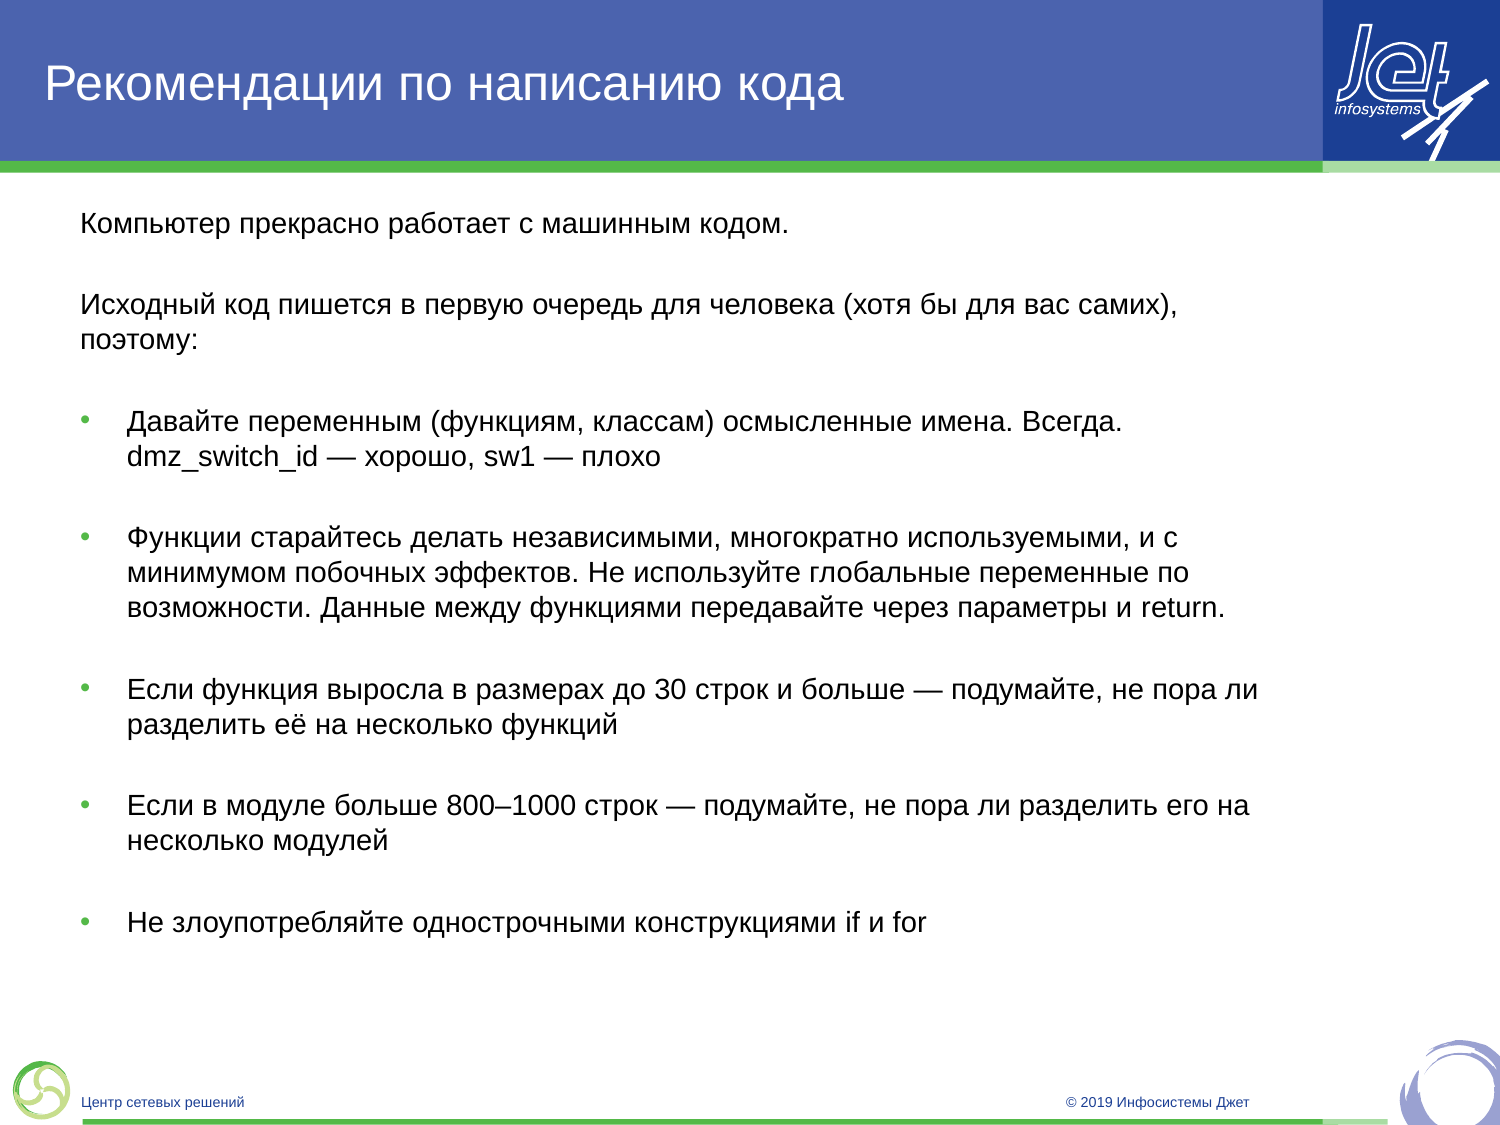

# Рекомендации по написанию кода
Компьютер прекрасно работает с машинным кодом.

Исходный код пишется в первую очередь для человека (хотя бы для вас самих), поэтому:

Давайте переменным (функциям, классам) осмысленные имена. Всегда. dmz_switch_id — хорошо, sw1 — плохо

Функции старайтесь делать независимыми, многократно используемыми, и с минимумом побочных эффектов. Не используйте глобальные переменные по возможности. Данные между функциями передавайте через параметры и return.

Если функция выросла в размерах до 30 строк и больше — подумайте, не пора ли разделить её на несколько функций

Если в модуле больше 800–1000 строк — подумайте, не пора ли разделить его на несколько модулей

Не злоупотребляйте однострочными конструкциями if и for